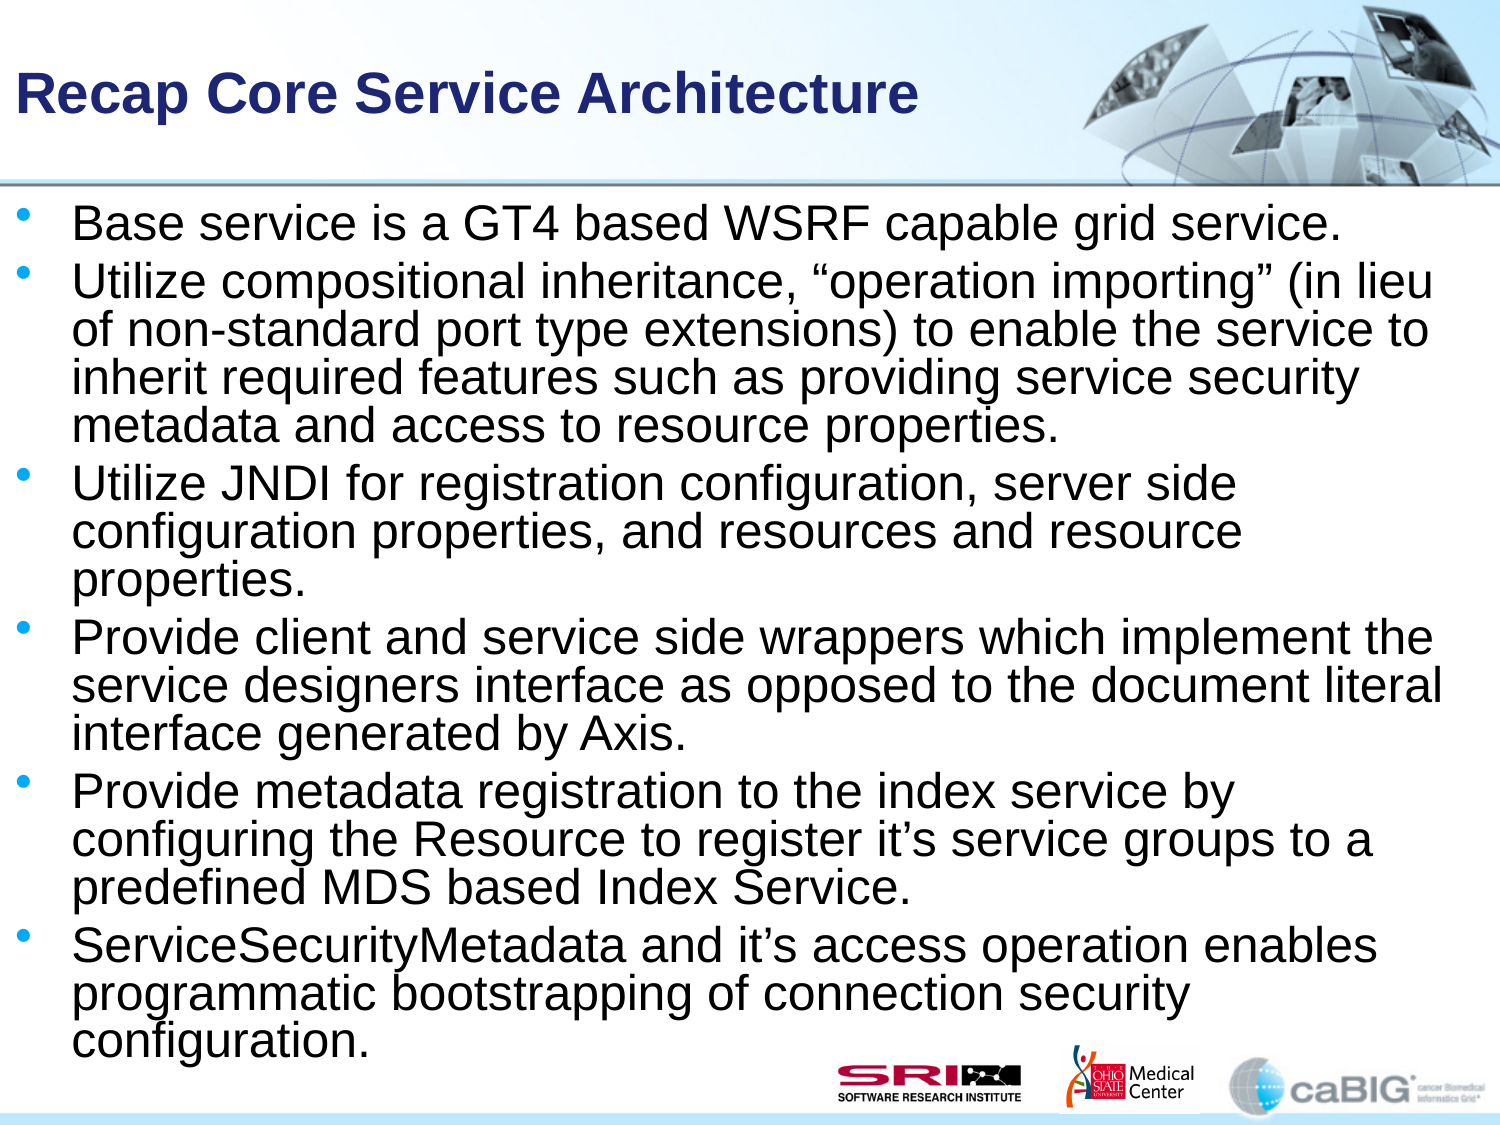

# Recap Core Service Architecture

Base service is a GT4 based WSRF capable grid service.
Utilize compositional inheritance, “operation importing” (in lieu of non-standard port type extensions) to enable the service to inherit required features such as providing service security metadata and access to resource properties.
Utilize JNDI for registration configuration, server side configuration properties, and resources and resource properties.
Provide client and service side wrappers which implement the service designers interface as opposed to the document literal interface generated by Axis.
Provide metadata registration to the index service by configuring the Resource to register it’s service groups to a predefined MDS based Index Service.
ServiceSecurityMetadata and it’s access operation enables programmatic bootstrapping of connection security configuration.